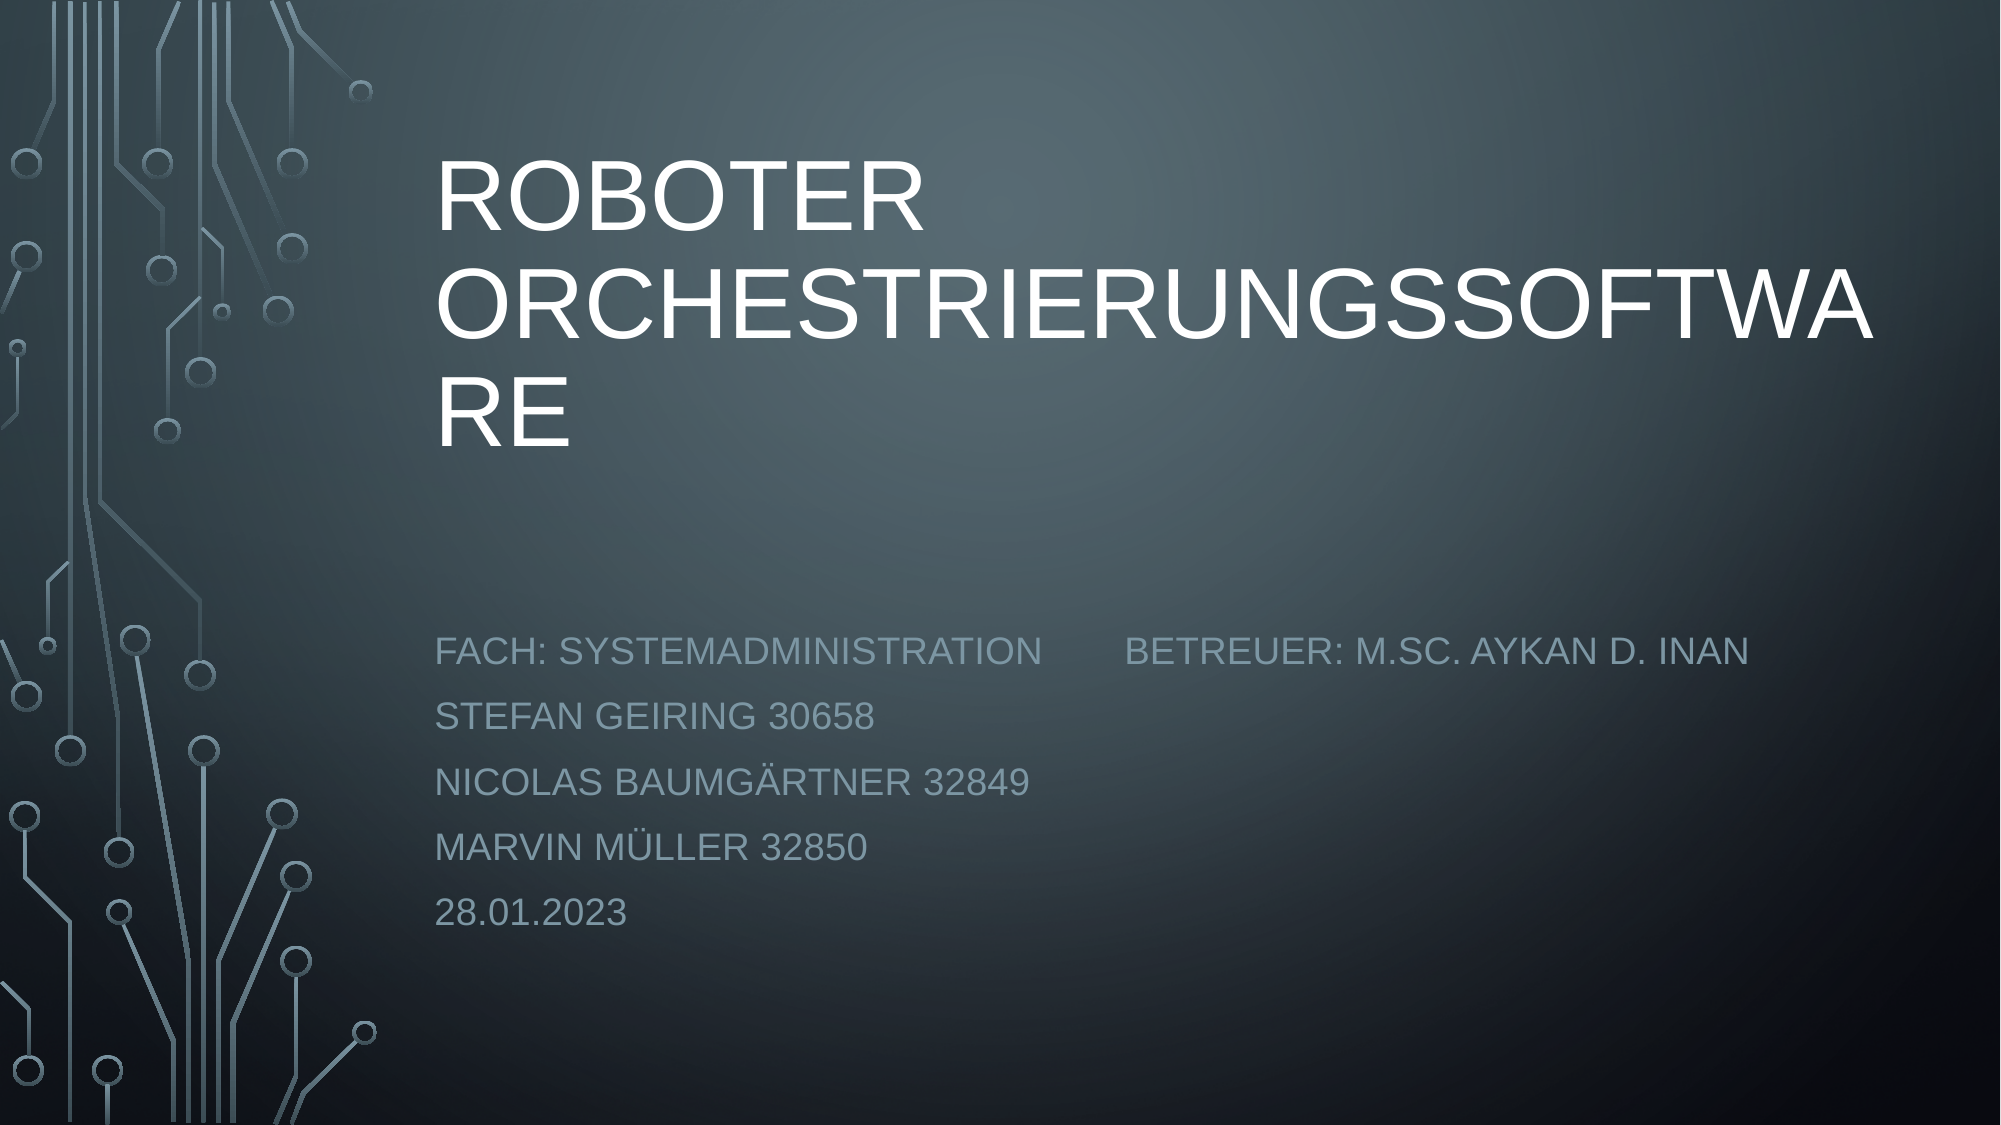

# Roboter orchestrierungssoftware
Fach: Systemadministration	Betreuer: M.Sc. aykan d. inan
Stefan geiring 30658
Nicolas baumgärtner 32849
Marvin müller 32850
28.01.2023